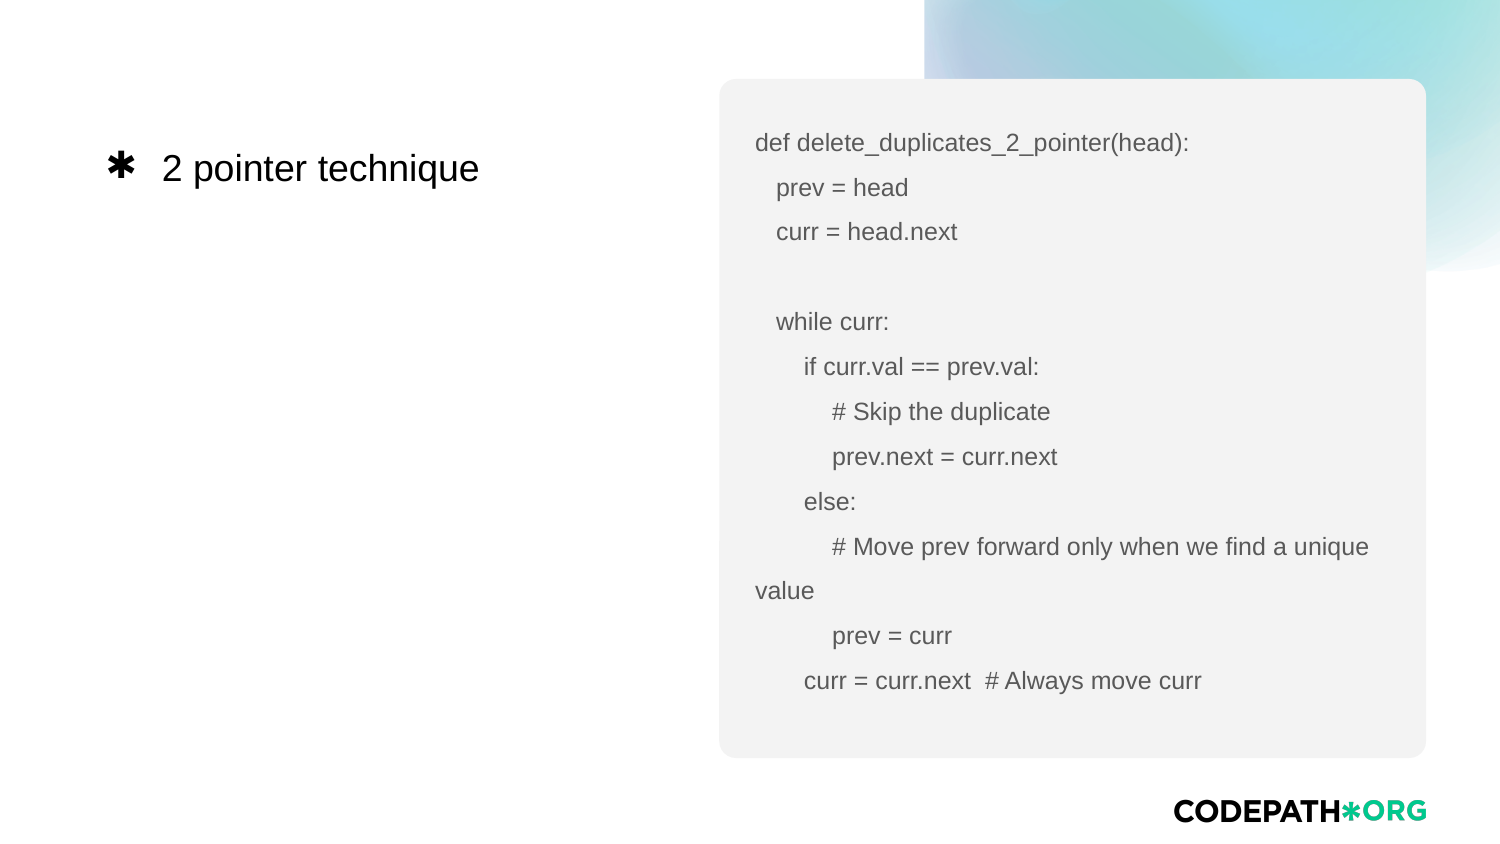

def delete_duplicates_2_pointer(head):
   prev = head
   curr = head.next

   while curr:
       if curr.val == prev.val:
           # Skip the duplicate
           prev.next = curr.next
       else:
           # Move prev forward only when we find a unique value
           prev = curr
       curr = curr.next  # Always move curr

2 pointer technique